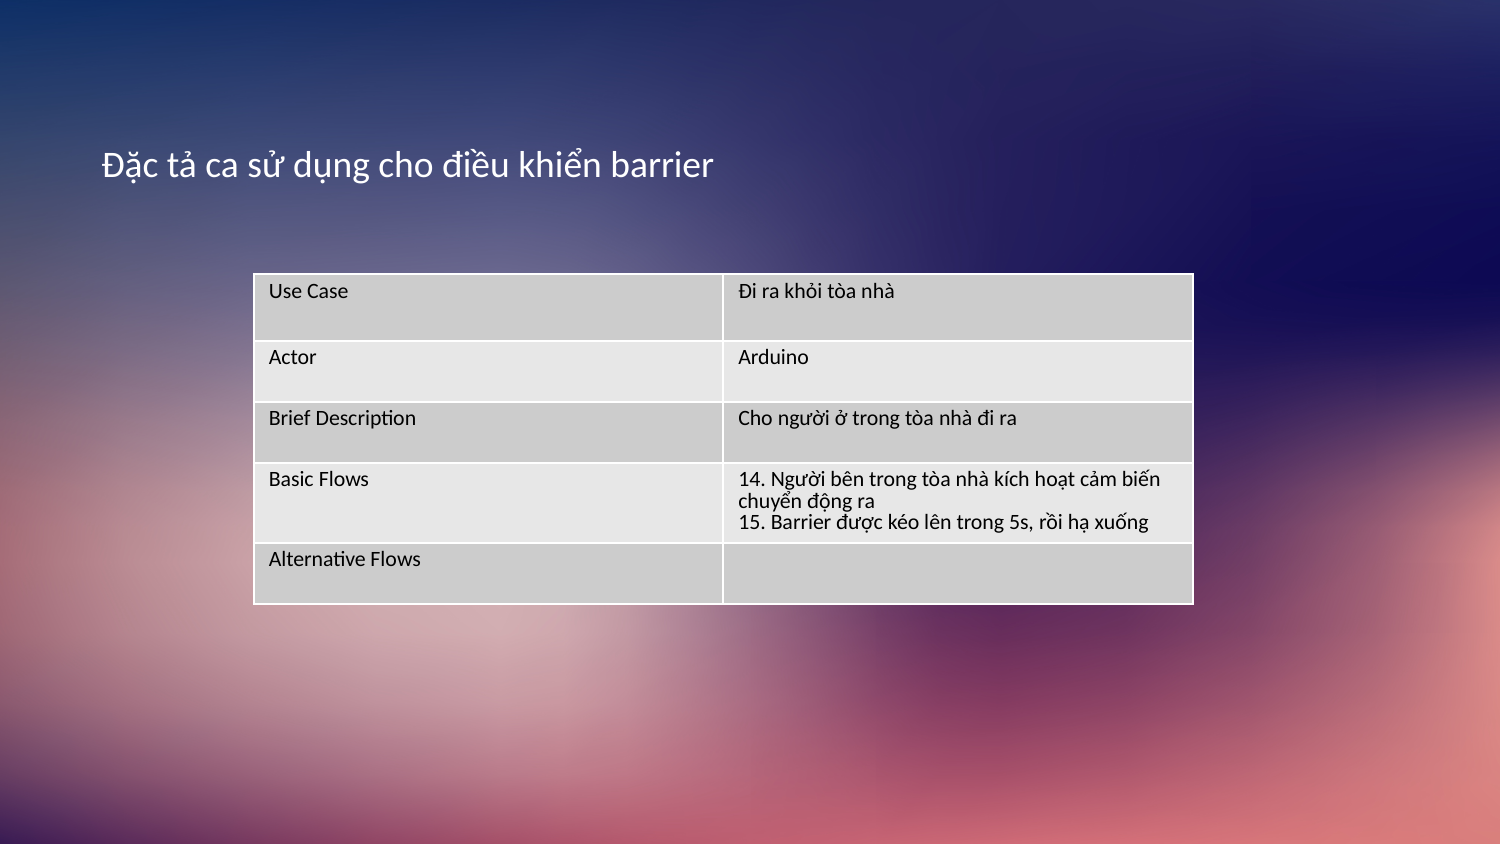

Đặc tả ca sử dụng cho điều khiển barrier
| Use Case | Đi ra khỏi tòa nhà |
| --- | --- |
| Actor | Arduino |
| Brief Description | Cho người ở trong tòa nhà đi ra |
| Basic Flows | 14. Người bên trong tòa nhà kích hoạt cảm biến chuyển động ra 15. Barrier được kéo lên trong 5s, rồi hạ xuống |
| Alternative Flows |  |